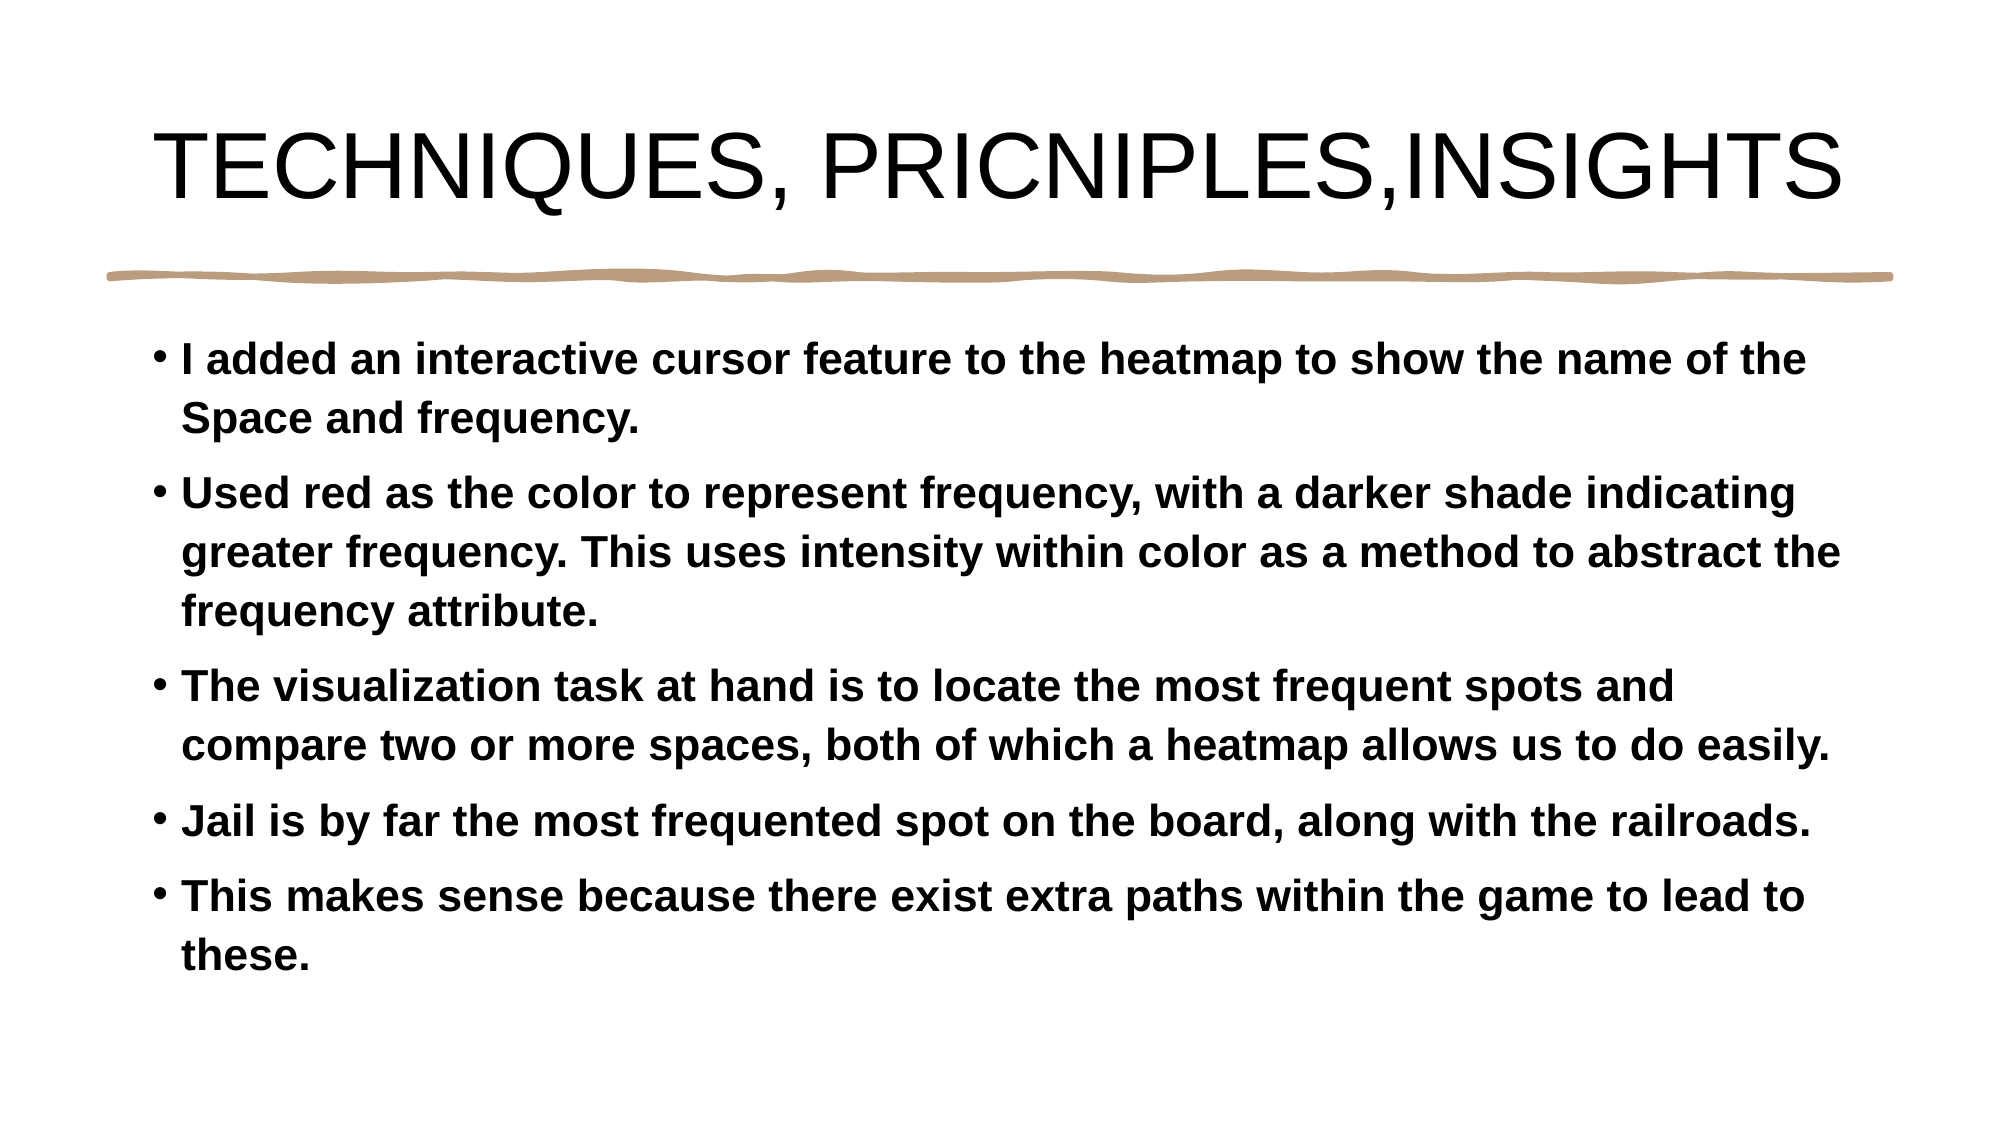

# TECHNIQUES, PRICNIPLES,INSIGHTS

I added an interactive cursor feature to the heatmap to show the name of the Space and frequency.
Used red as the color to represent frequency, with a darker shade indicating greater frequency. This uses intensity within color as a method to abstract the frequency attribute.
The visualization task at hand is to locate the most frequent spots and compare two or more spaces, both of which a heatmap allows us to do easily.
Jail is by far the most frequented spot on the board, along with the railroads.
This makes sense because there exist extra paths within the game to lead to these.